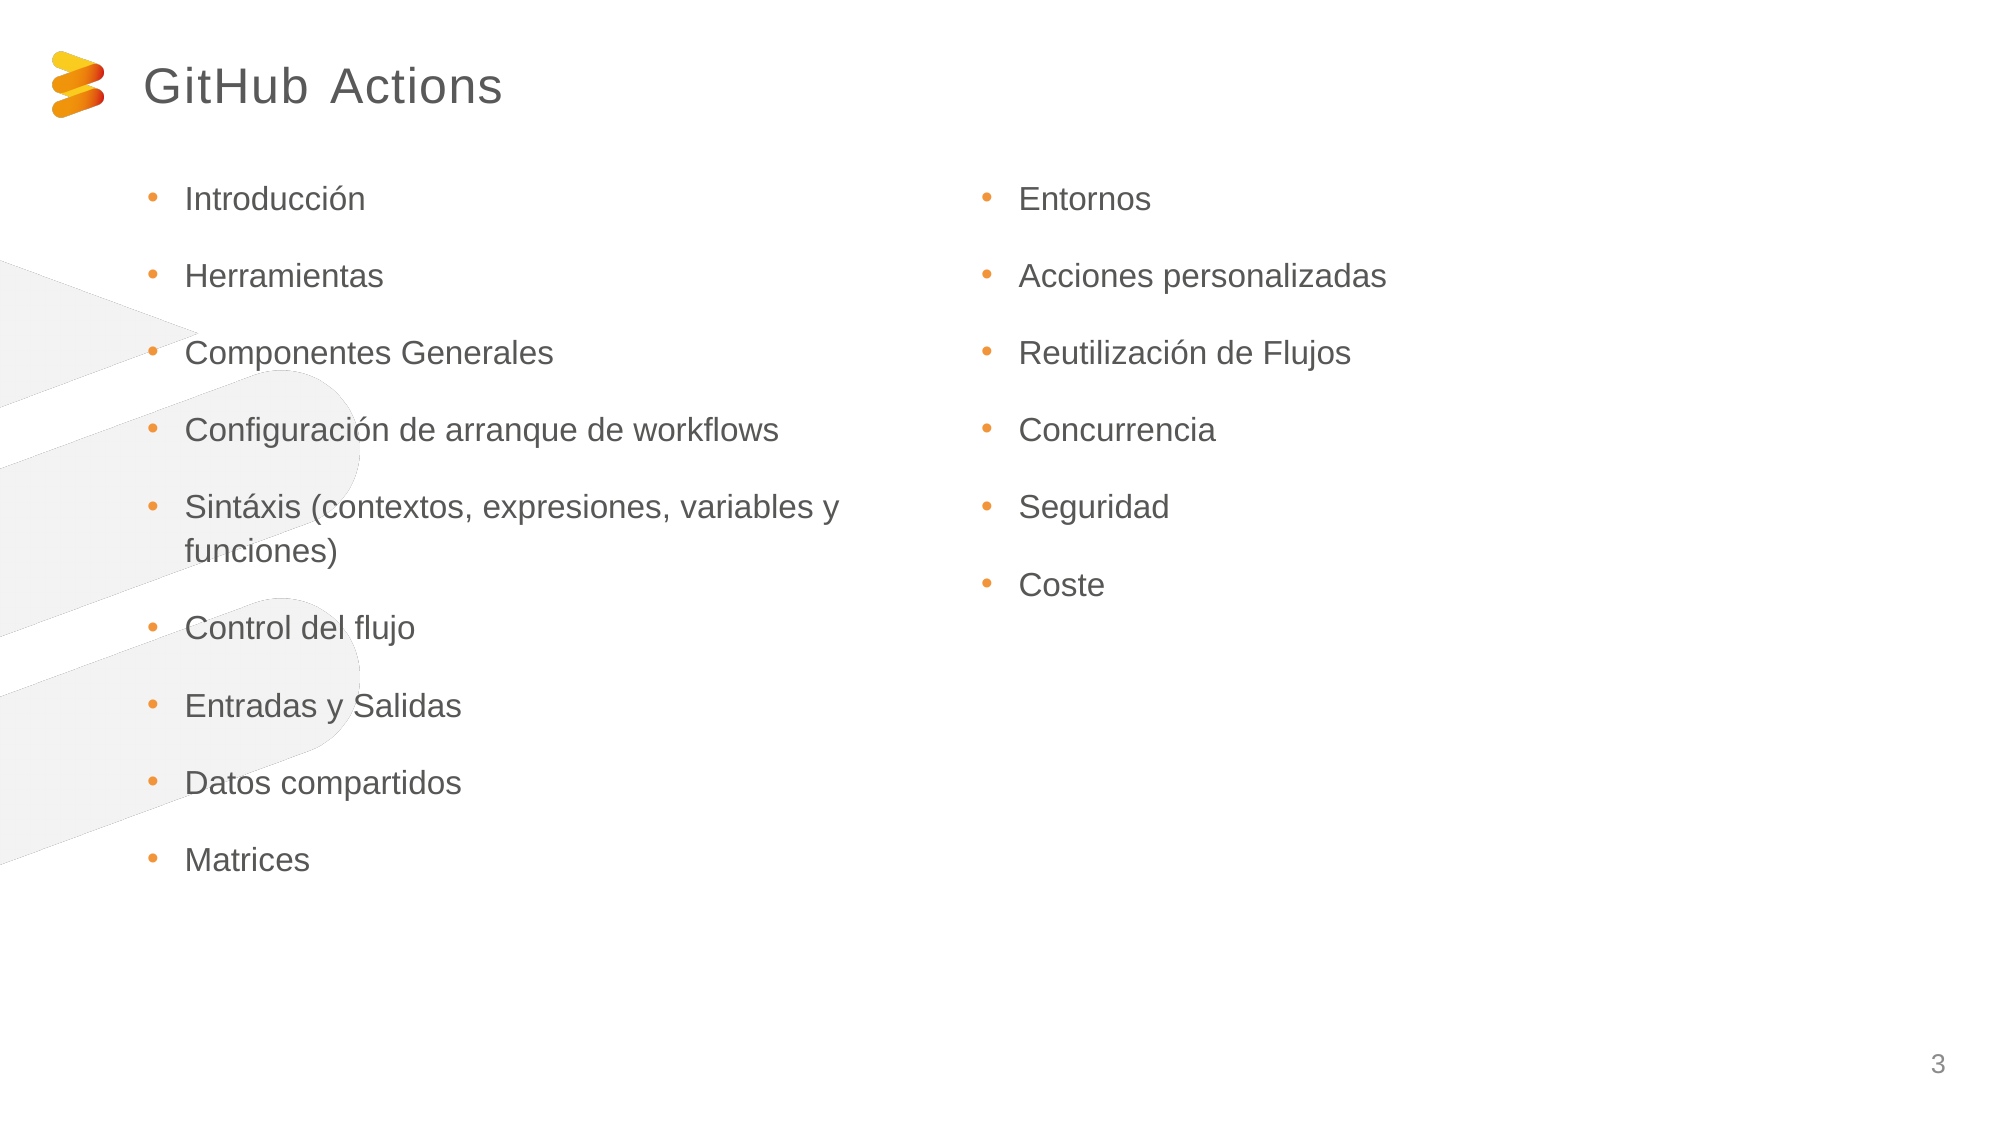

GitHub  Actions
Introducción
Herramientas
Componentes Generales
Configuración de arranque de workflows
Sintáxis (contextos, expresiones, variables y funciones)
Control del flujo
Entradas y Salidas
Datos compartidos
Matrices
Entornos
Acciones personalizadas
Reutilización de Flujos
Concurrencia
Seguridad
Coste

3